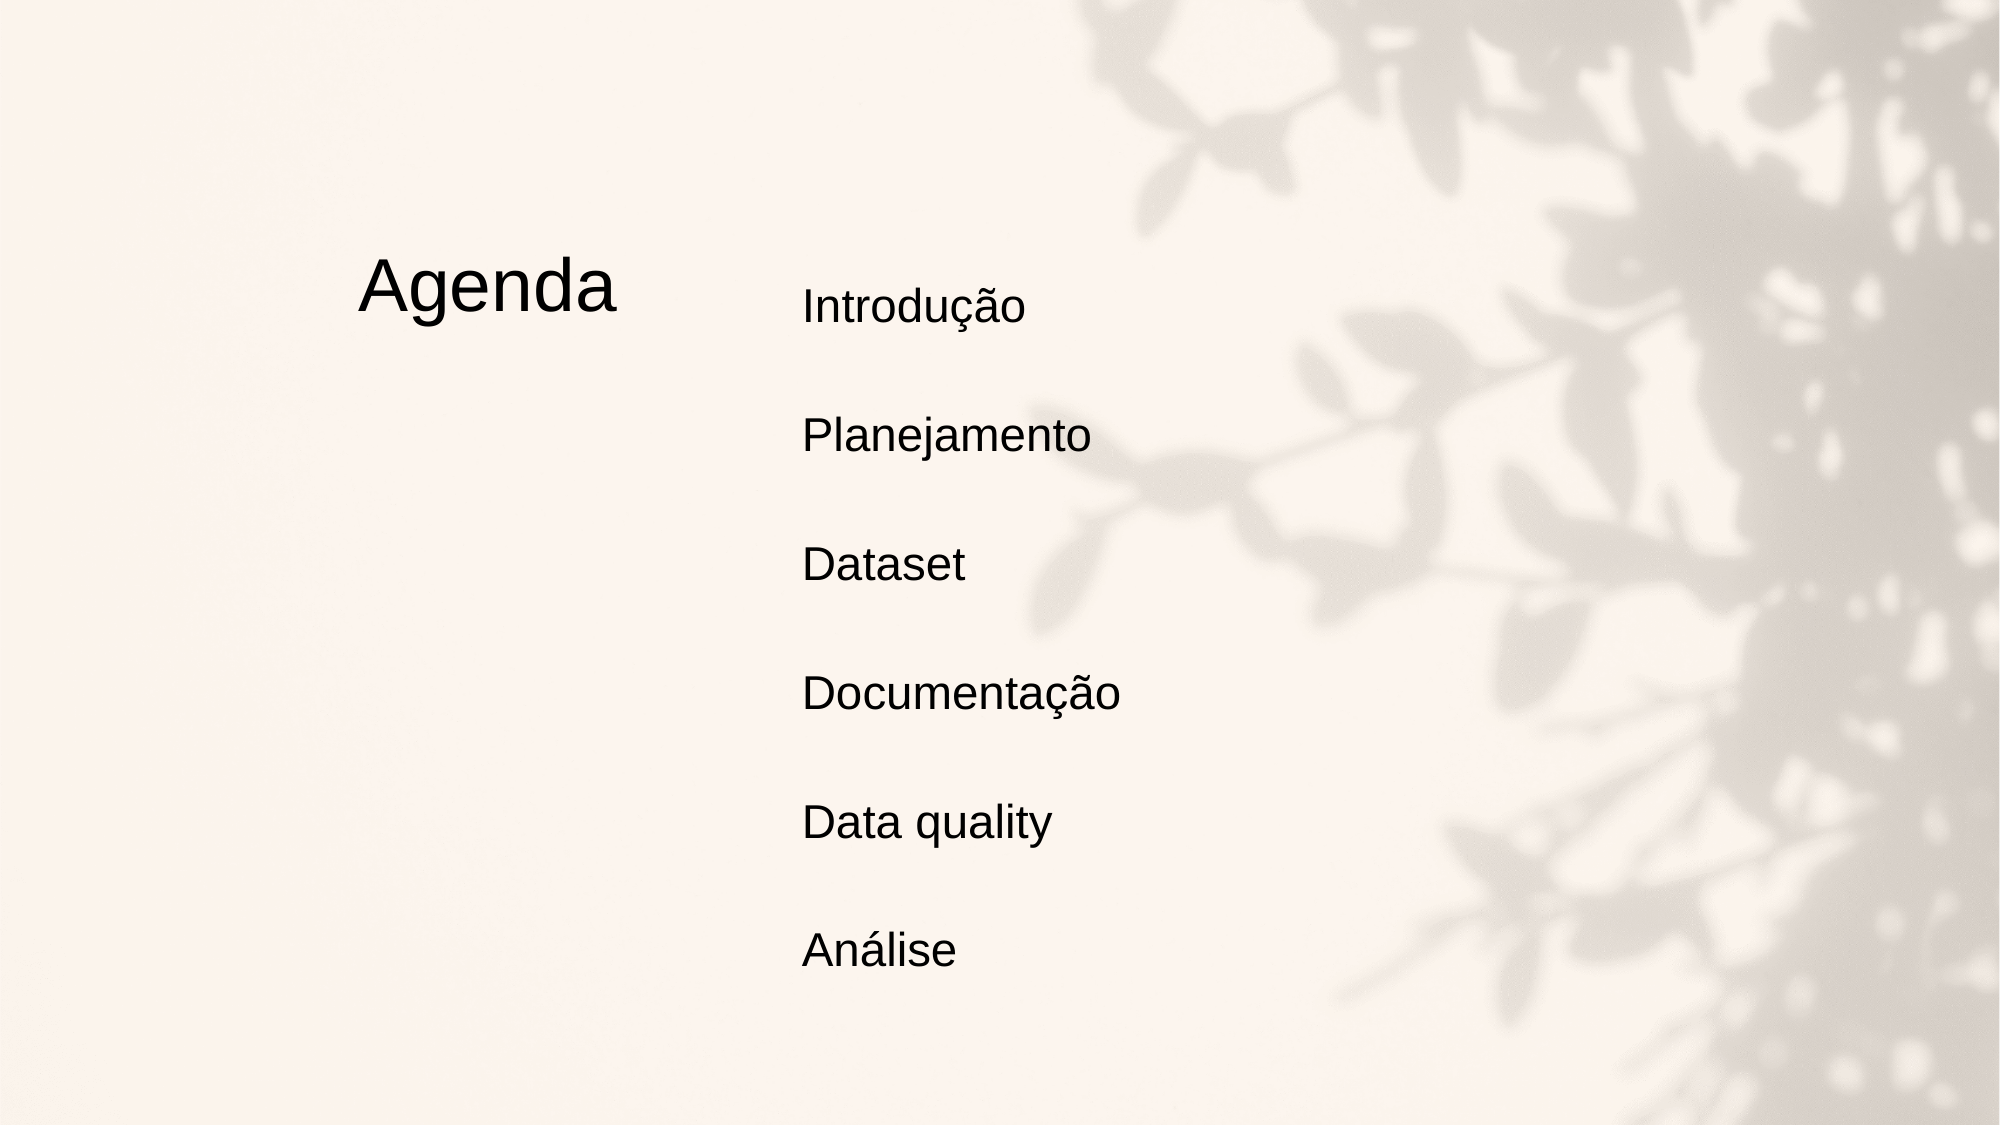

Introdução
Planejamento
Dataset
Documentação
Data quality
Análise
# Agenda